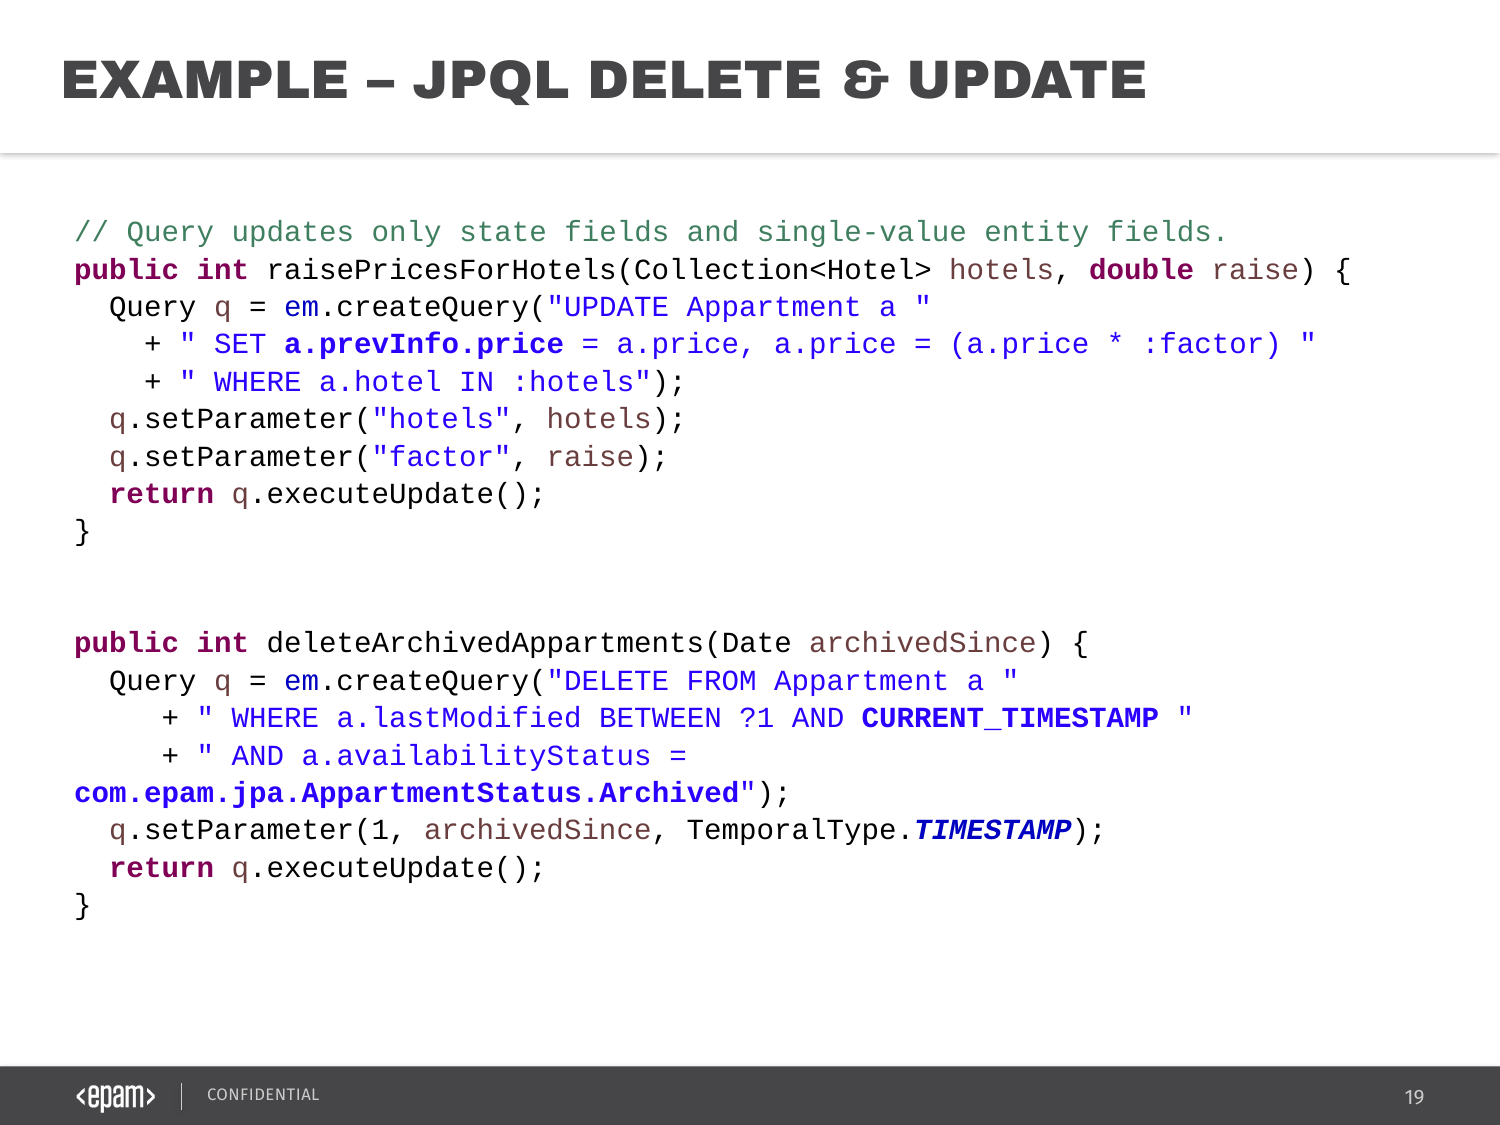

EXAMPLE – JPQL DELETE & UPDATE
// Query updates only state fields and single-value entity fields.
public int raisePricesForHotels(Collection<Hotel> hotels, double raise) {
  Query q = em.createQuery("UPDATE Appartment a "
    + " SET a.prevInfo.price = a.price, a.price = (a.price * :factor) "
    + " WHERE a.hotel IN :hotels");
  q.setParameter("hotels", hotels);
  q.setParameter("factor", raise);
  return q.executeUpdate();
}

public int deleteArchivedAppartments(Date archivedSince) {
  Query q = em.createQuery("DELETE FROM Appartment a "
     + " WHERE a.lastModified BETWEEN ?1 AND CURRENT_TIMESTAMP "
     + " AND a.availabilityStatus = com.epam.jpa.AppartmentStatus.Archived");
  q.setParameter(1, archivedSince, TemporalType.TIMESTAMP);
  return q.executeUpdate();
}